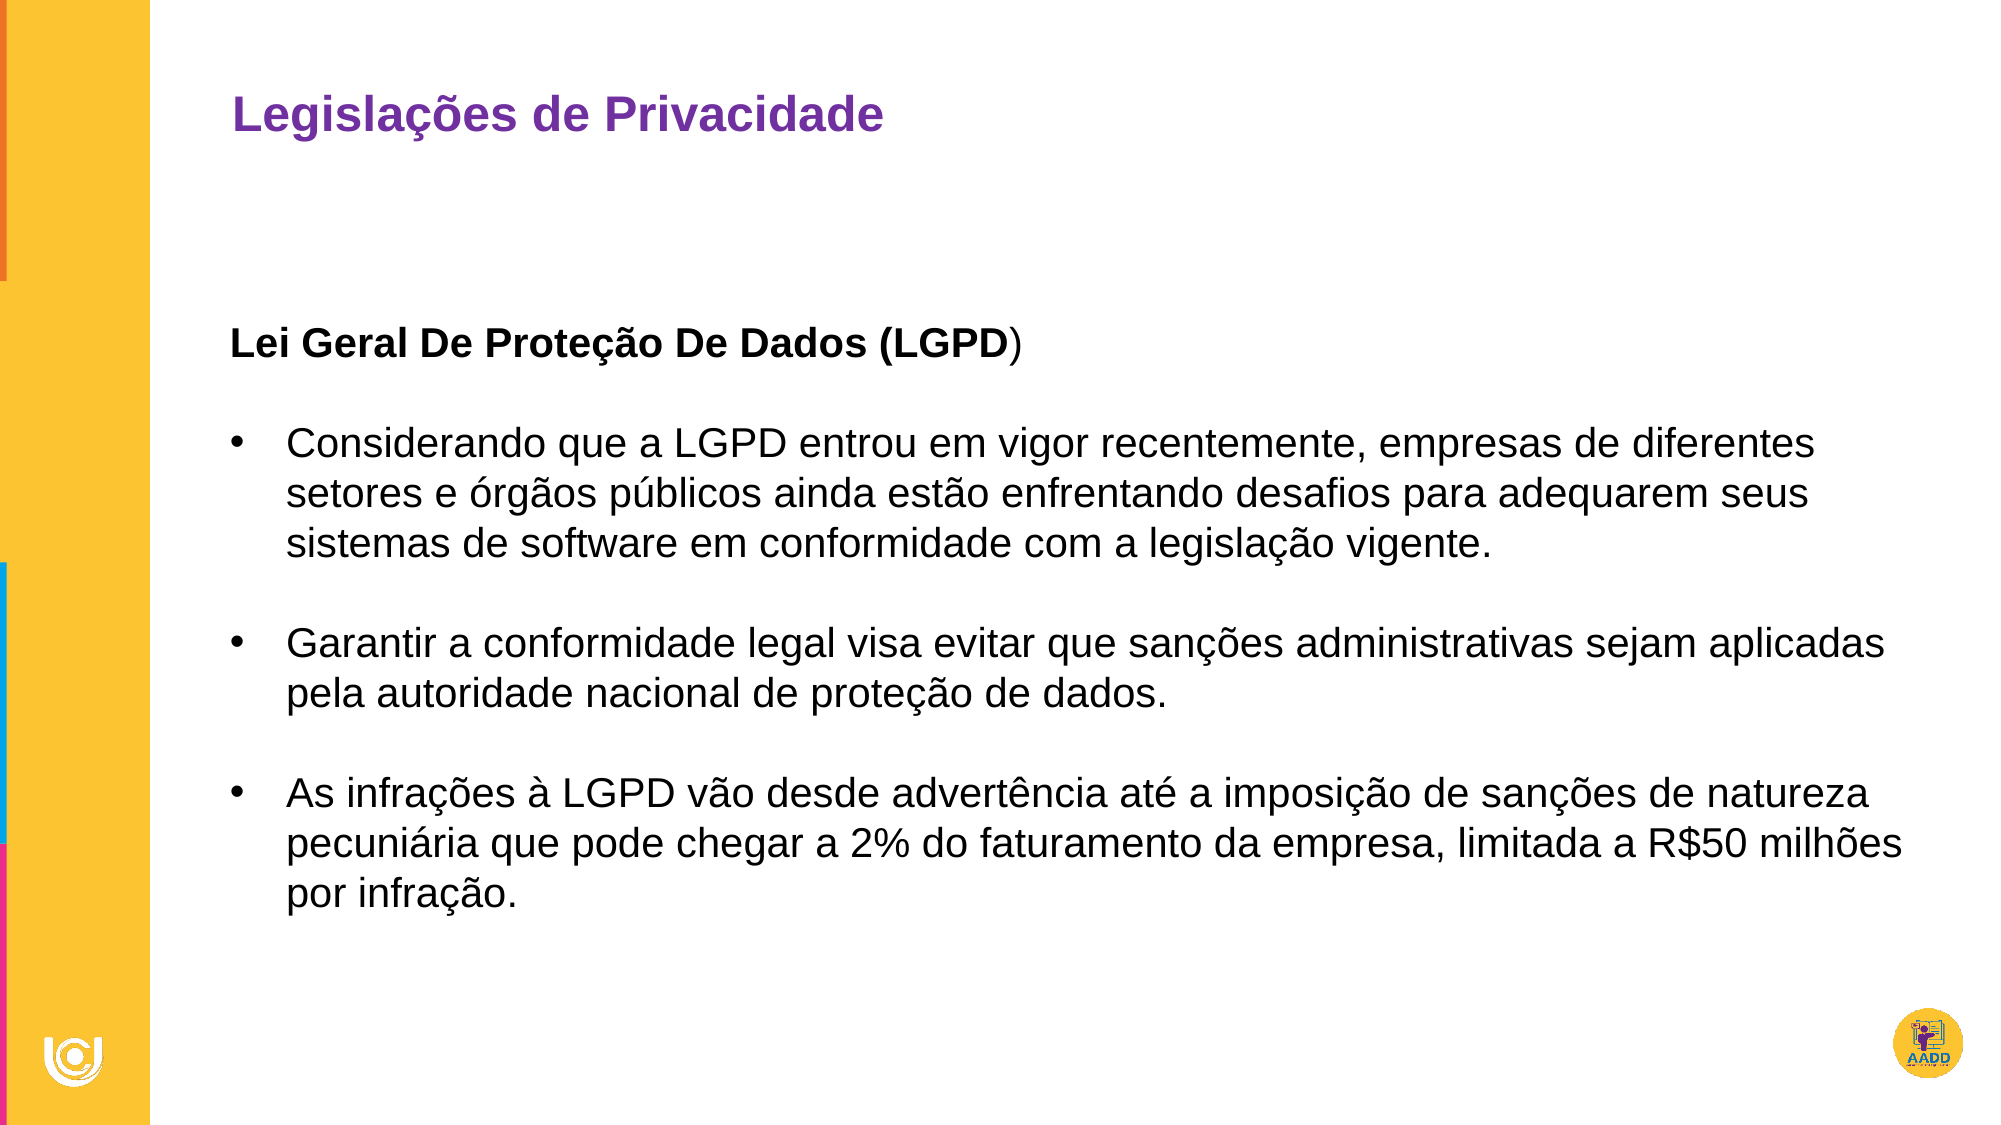

Legislações de Privacidade
Lei Geral De Proteção De Dados (LGPD)

Considerando que a LGPD entrou em vigor recentemente, empresas de diferentes setores e órgãos públicos ainda estão enfrentando desafios para adequarem seus sistemas de software em conformidade com a legislação vigente.

Garantir a conformidade legal visa evitar que sanções administrativas sejam aplicadas pela autoridade nacional de proteção de dados.

As infrações à LGPD vão desde advertência até a imposição de sanções de natureza pecuniária que pode chegar a 2% do faturamento da empresa, limitada a R$50 milhões por infração.